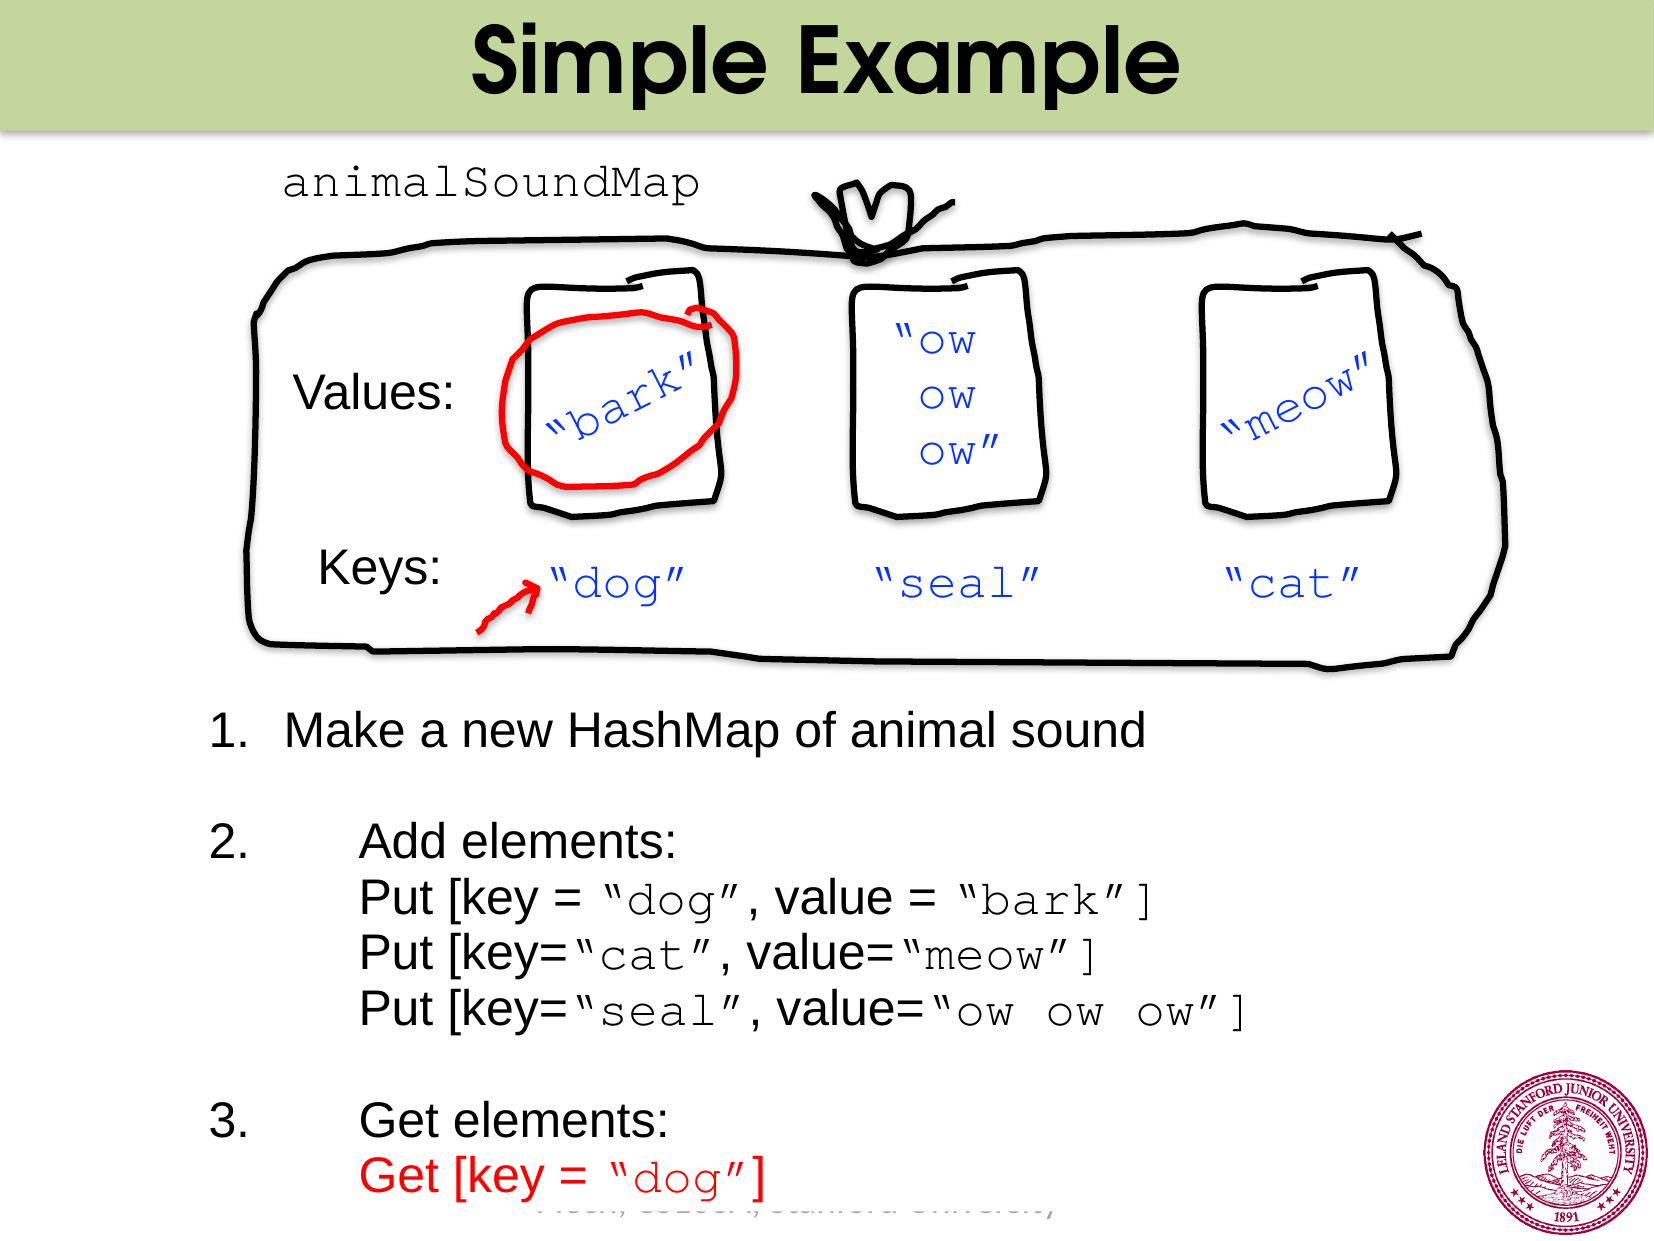

Simple Example
animalSoundMap

“ow
 ow
 ow”

Values:
“meow”
“bark”
Keys:
“dog”
“cat”
“seal”

Make a new HashMap of animal sound

2. 	Add elements:
	Put [key = “dog”, value = “bark”]
	Put [key=“cat”, value=“meow”]
	Put [key=“seal”, value=“ow ow ow”]

3. 	Get elements:
	Get [key = “dog”]